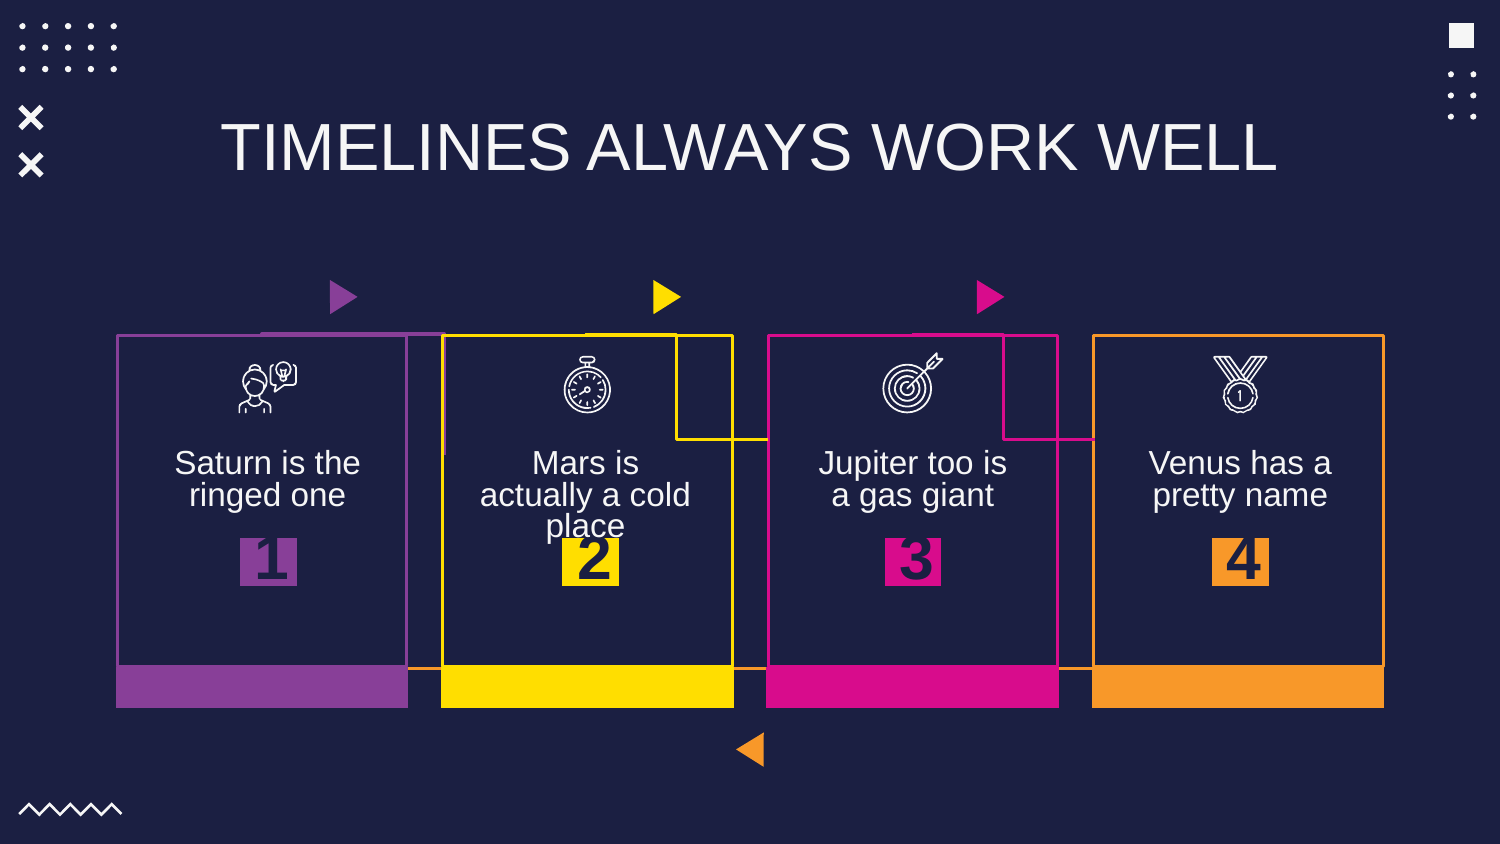

# TIMELINES ALWAYS WORK WELL

Saturn is the ringed one
Mars is actually a cold place
Jupiter too is a gas giant
Venus has a pretty name

1
2
3
4